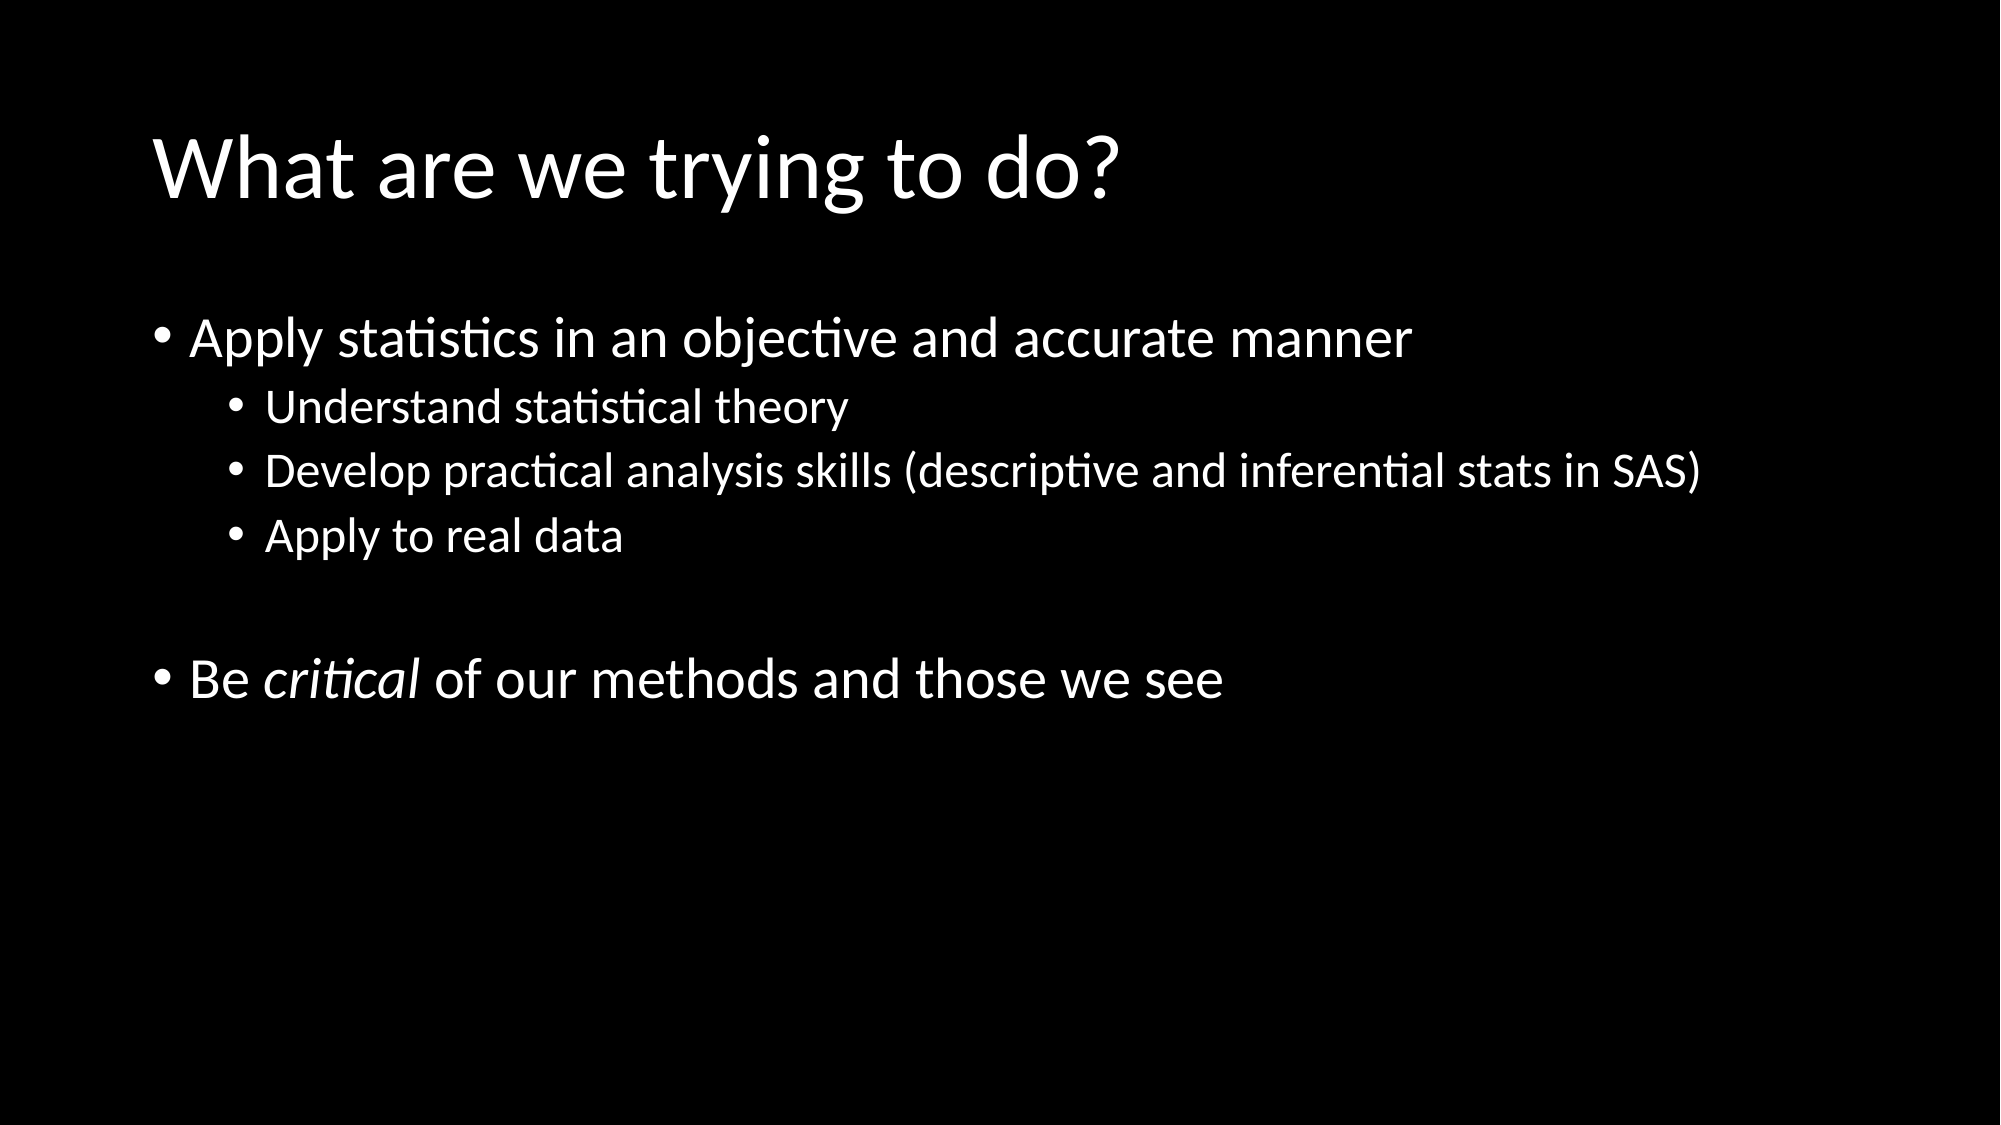

# What are we trying to do?
Apply statistics in an objective and accurate manner
Understand statistical theory
Develop practical analysis skills (descriptive and inferential stats in SAS)
Apply to real data

Be critical of our methods and those we see